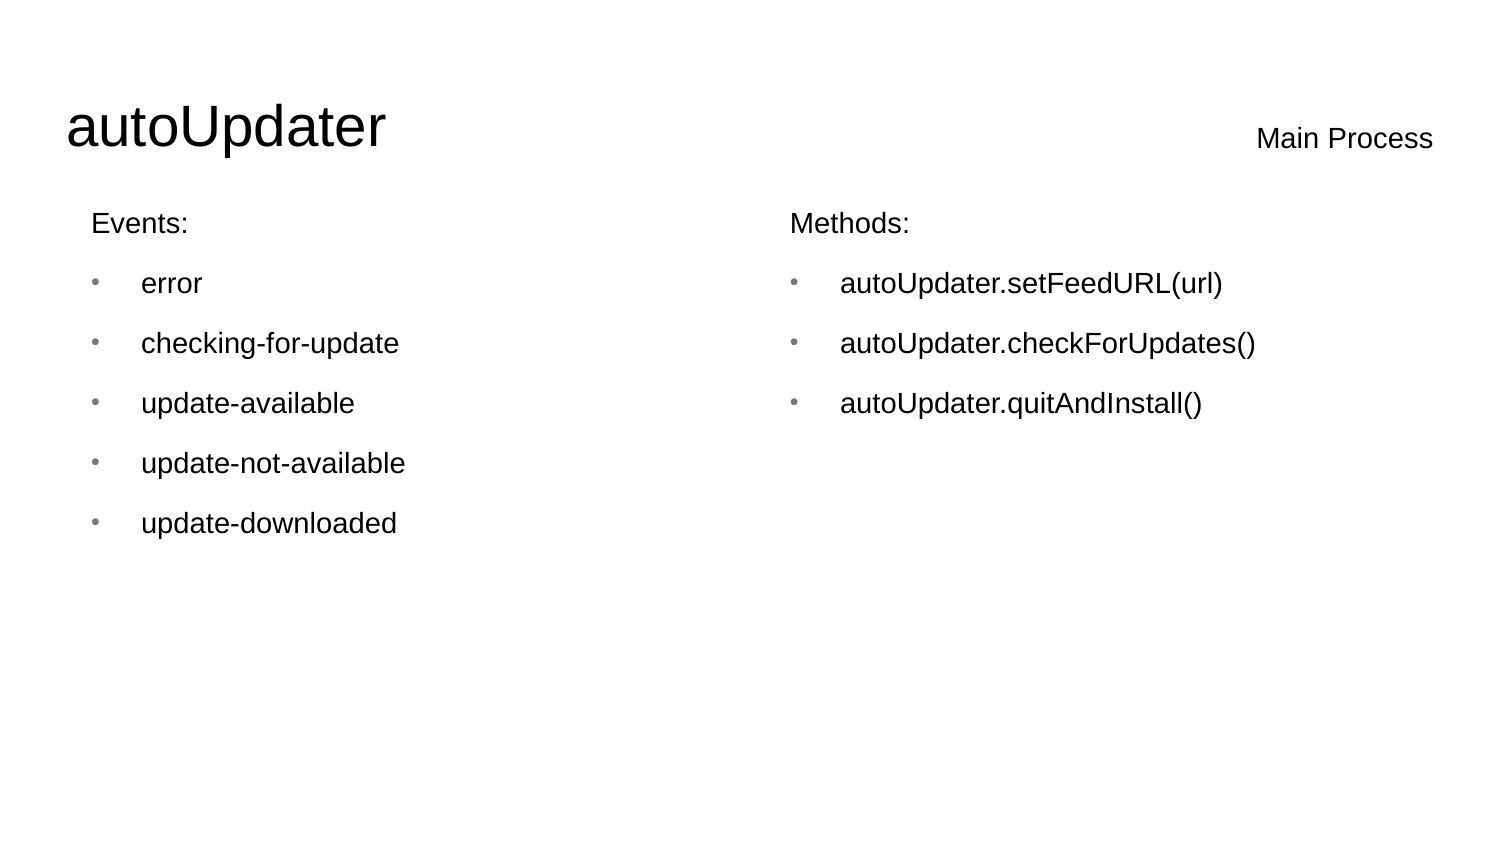

# autoUpdater
Main Process
Events:
error
checking-for-update
update-available
update-not-available
update-downloaded

Methods:
autoUpdater.setFeedURL(url)
autoUpdater.checkForUpdates()
autoUpdater.quitAndInstall()